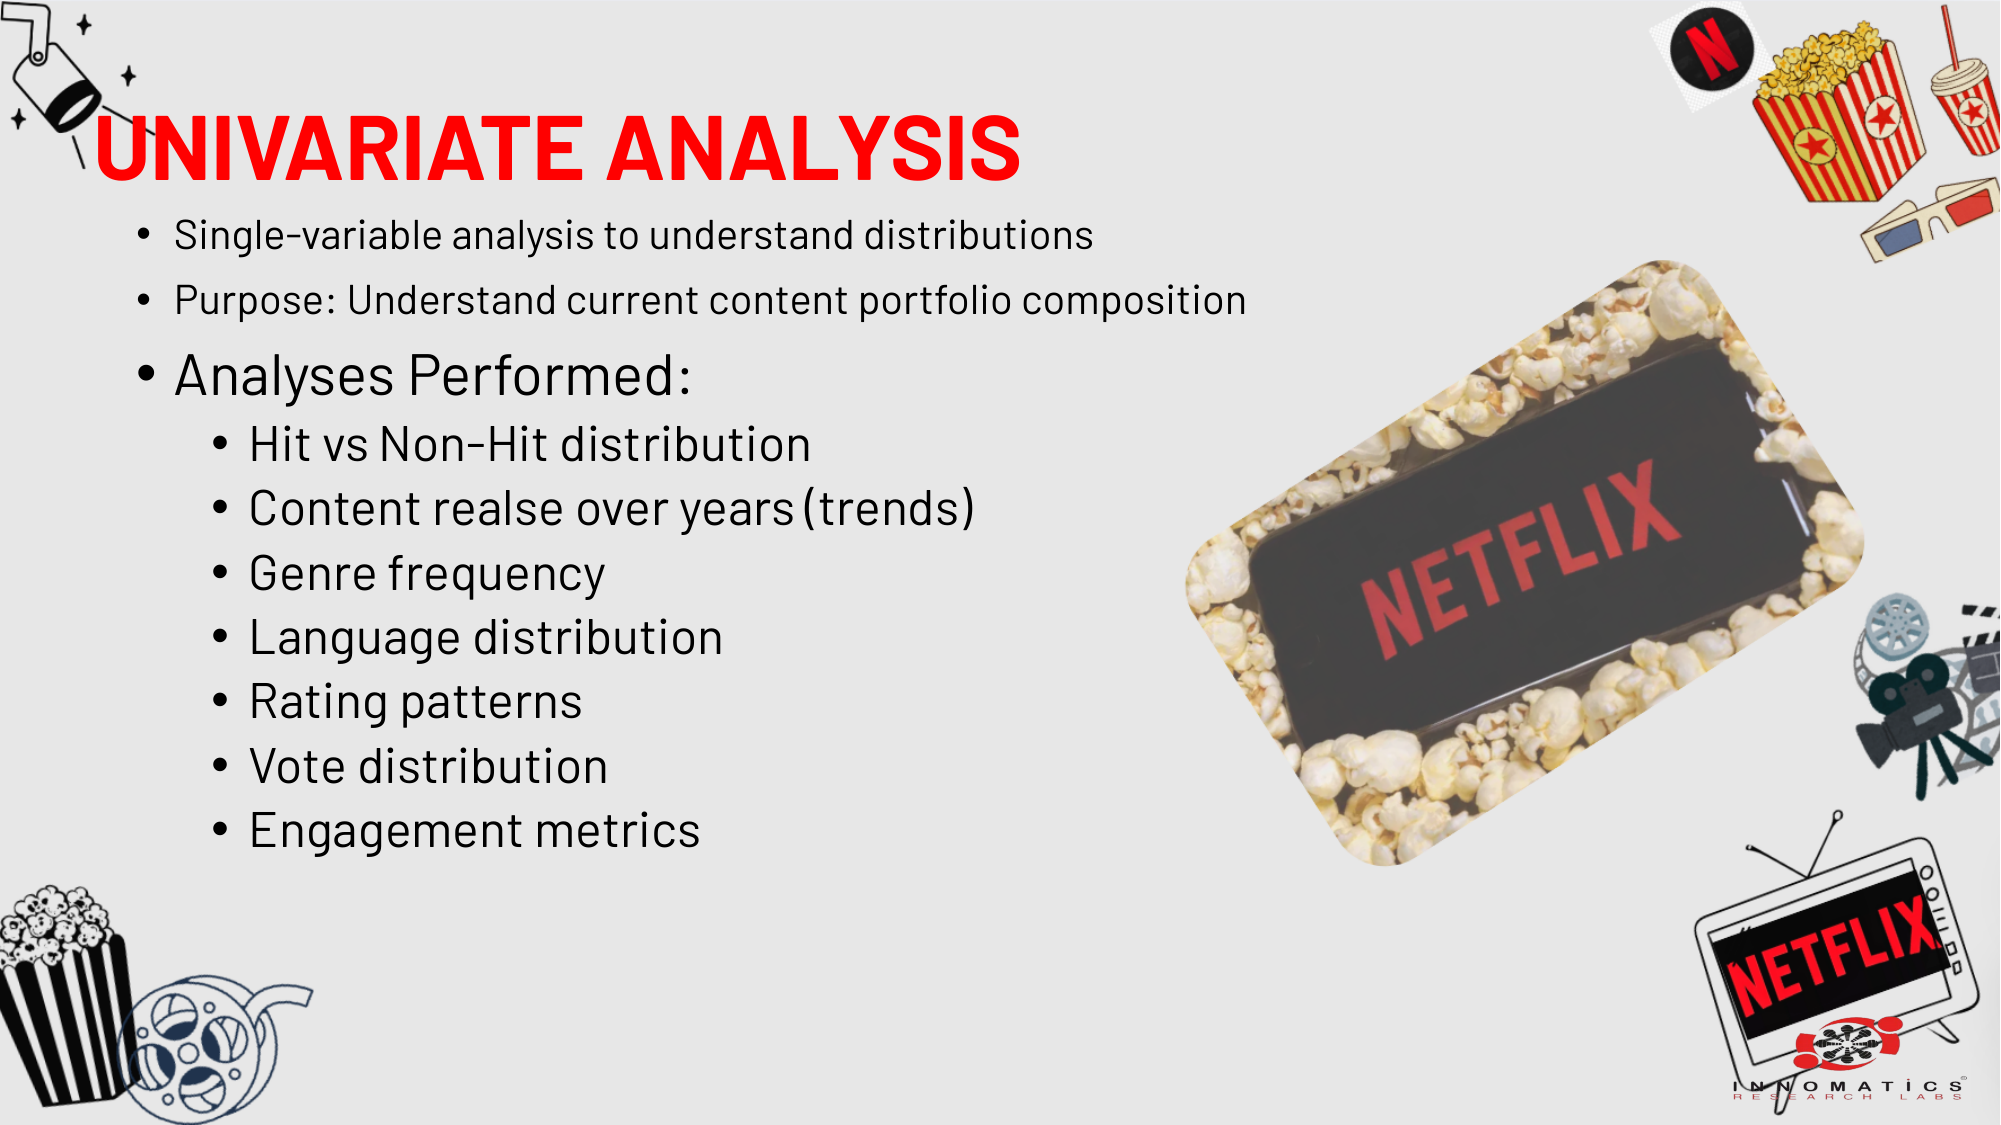

# UNIVARIATE ANALYSIS
Single-variable analysis to understand distributions
Purpose: Understand current content portfolio composition
Analyses Performed:
Hit vs Non-Hit distribution
Content realse over years (trends)
Genre frequency
Language distribution
Rating patterns
Vote distribution
Engagement metrics